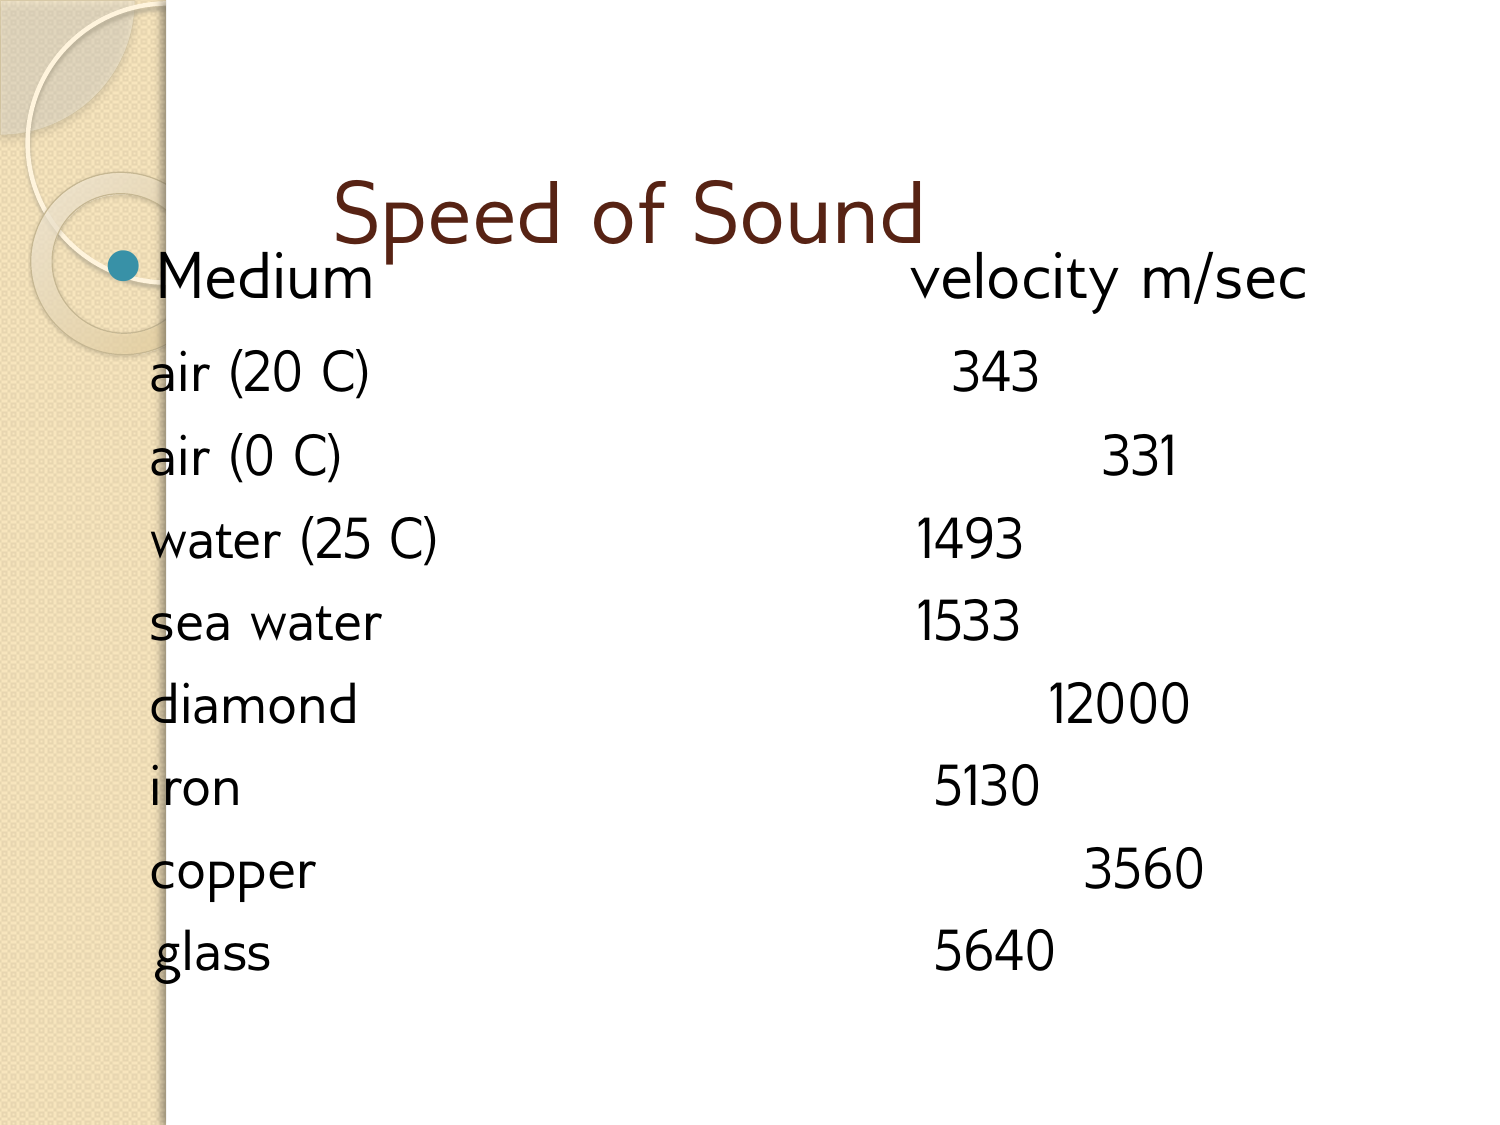

# Speed of Sound
Medium			        velocity m/sec
	air (20 C)				   343
	air (0 C)					   331
	water (25 C)				 1493
	sea water				 1533
	diamond					12000
	iron					  5130
	copper					  3560
   glass					  5640